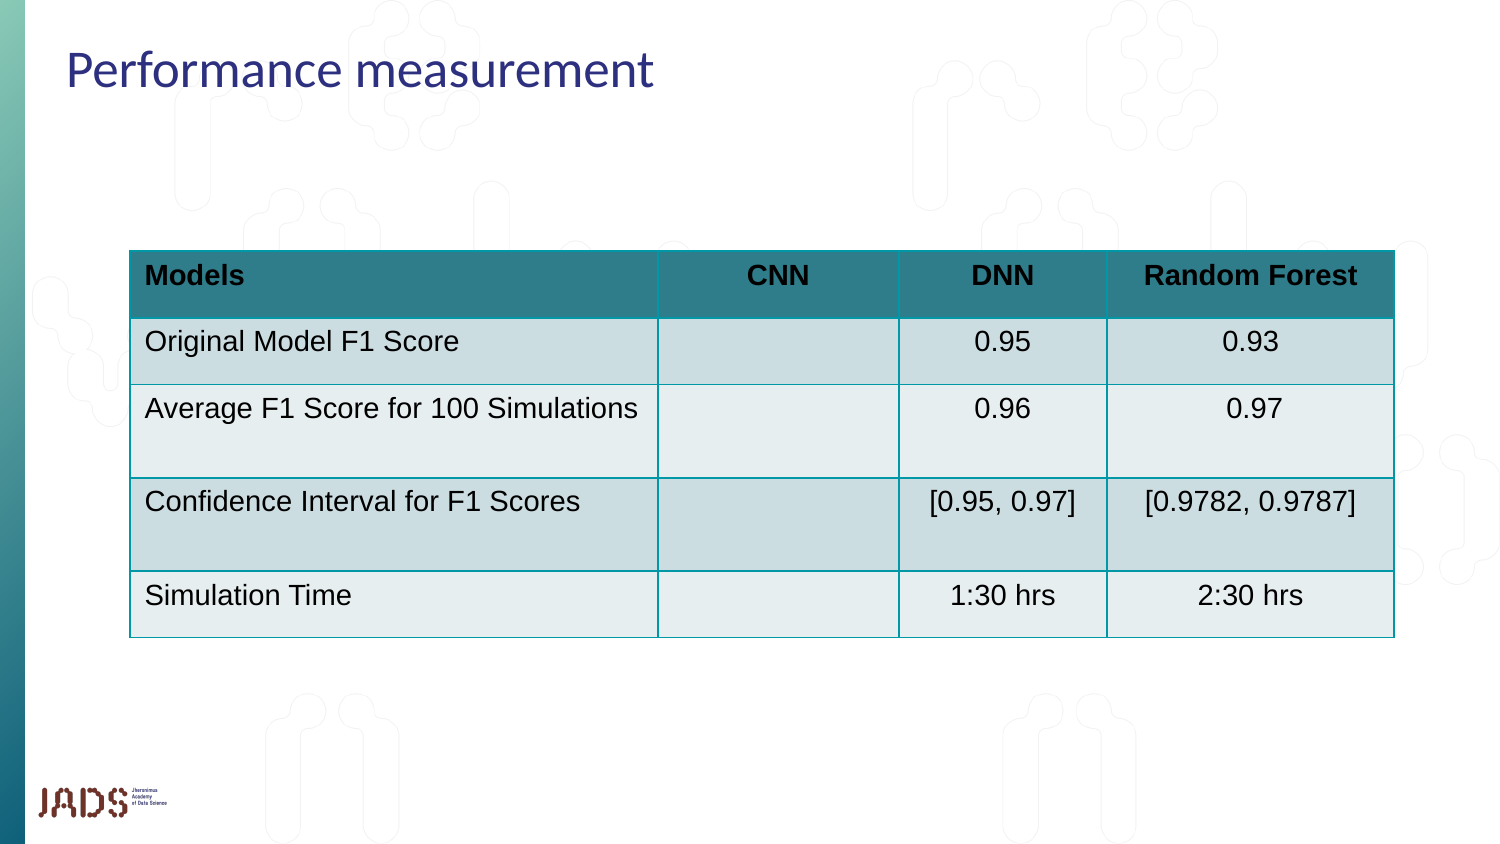

# Performance measurement

| Models | CNN | DNN | Random Forest |
| --- | --- | --- | --- |
| Original Model F1 Score |  | 0.95 | 0.93 |
| Average F1 Score for 100 Simulations |  | 0.96 | 0.97 |
| Confidence Interval for F1 Scores |  | [0.95, 0.97] | [0.9782, 0.9787] |
| Simulation Time |  | 1:30 hrs | 2:30 hrs |